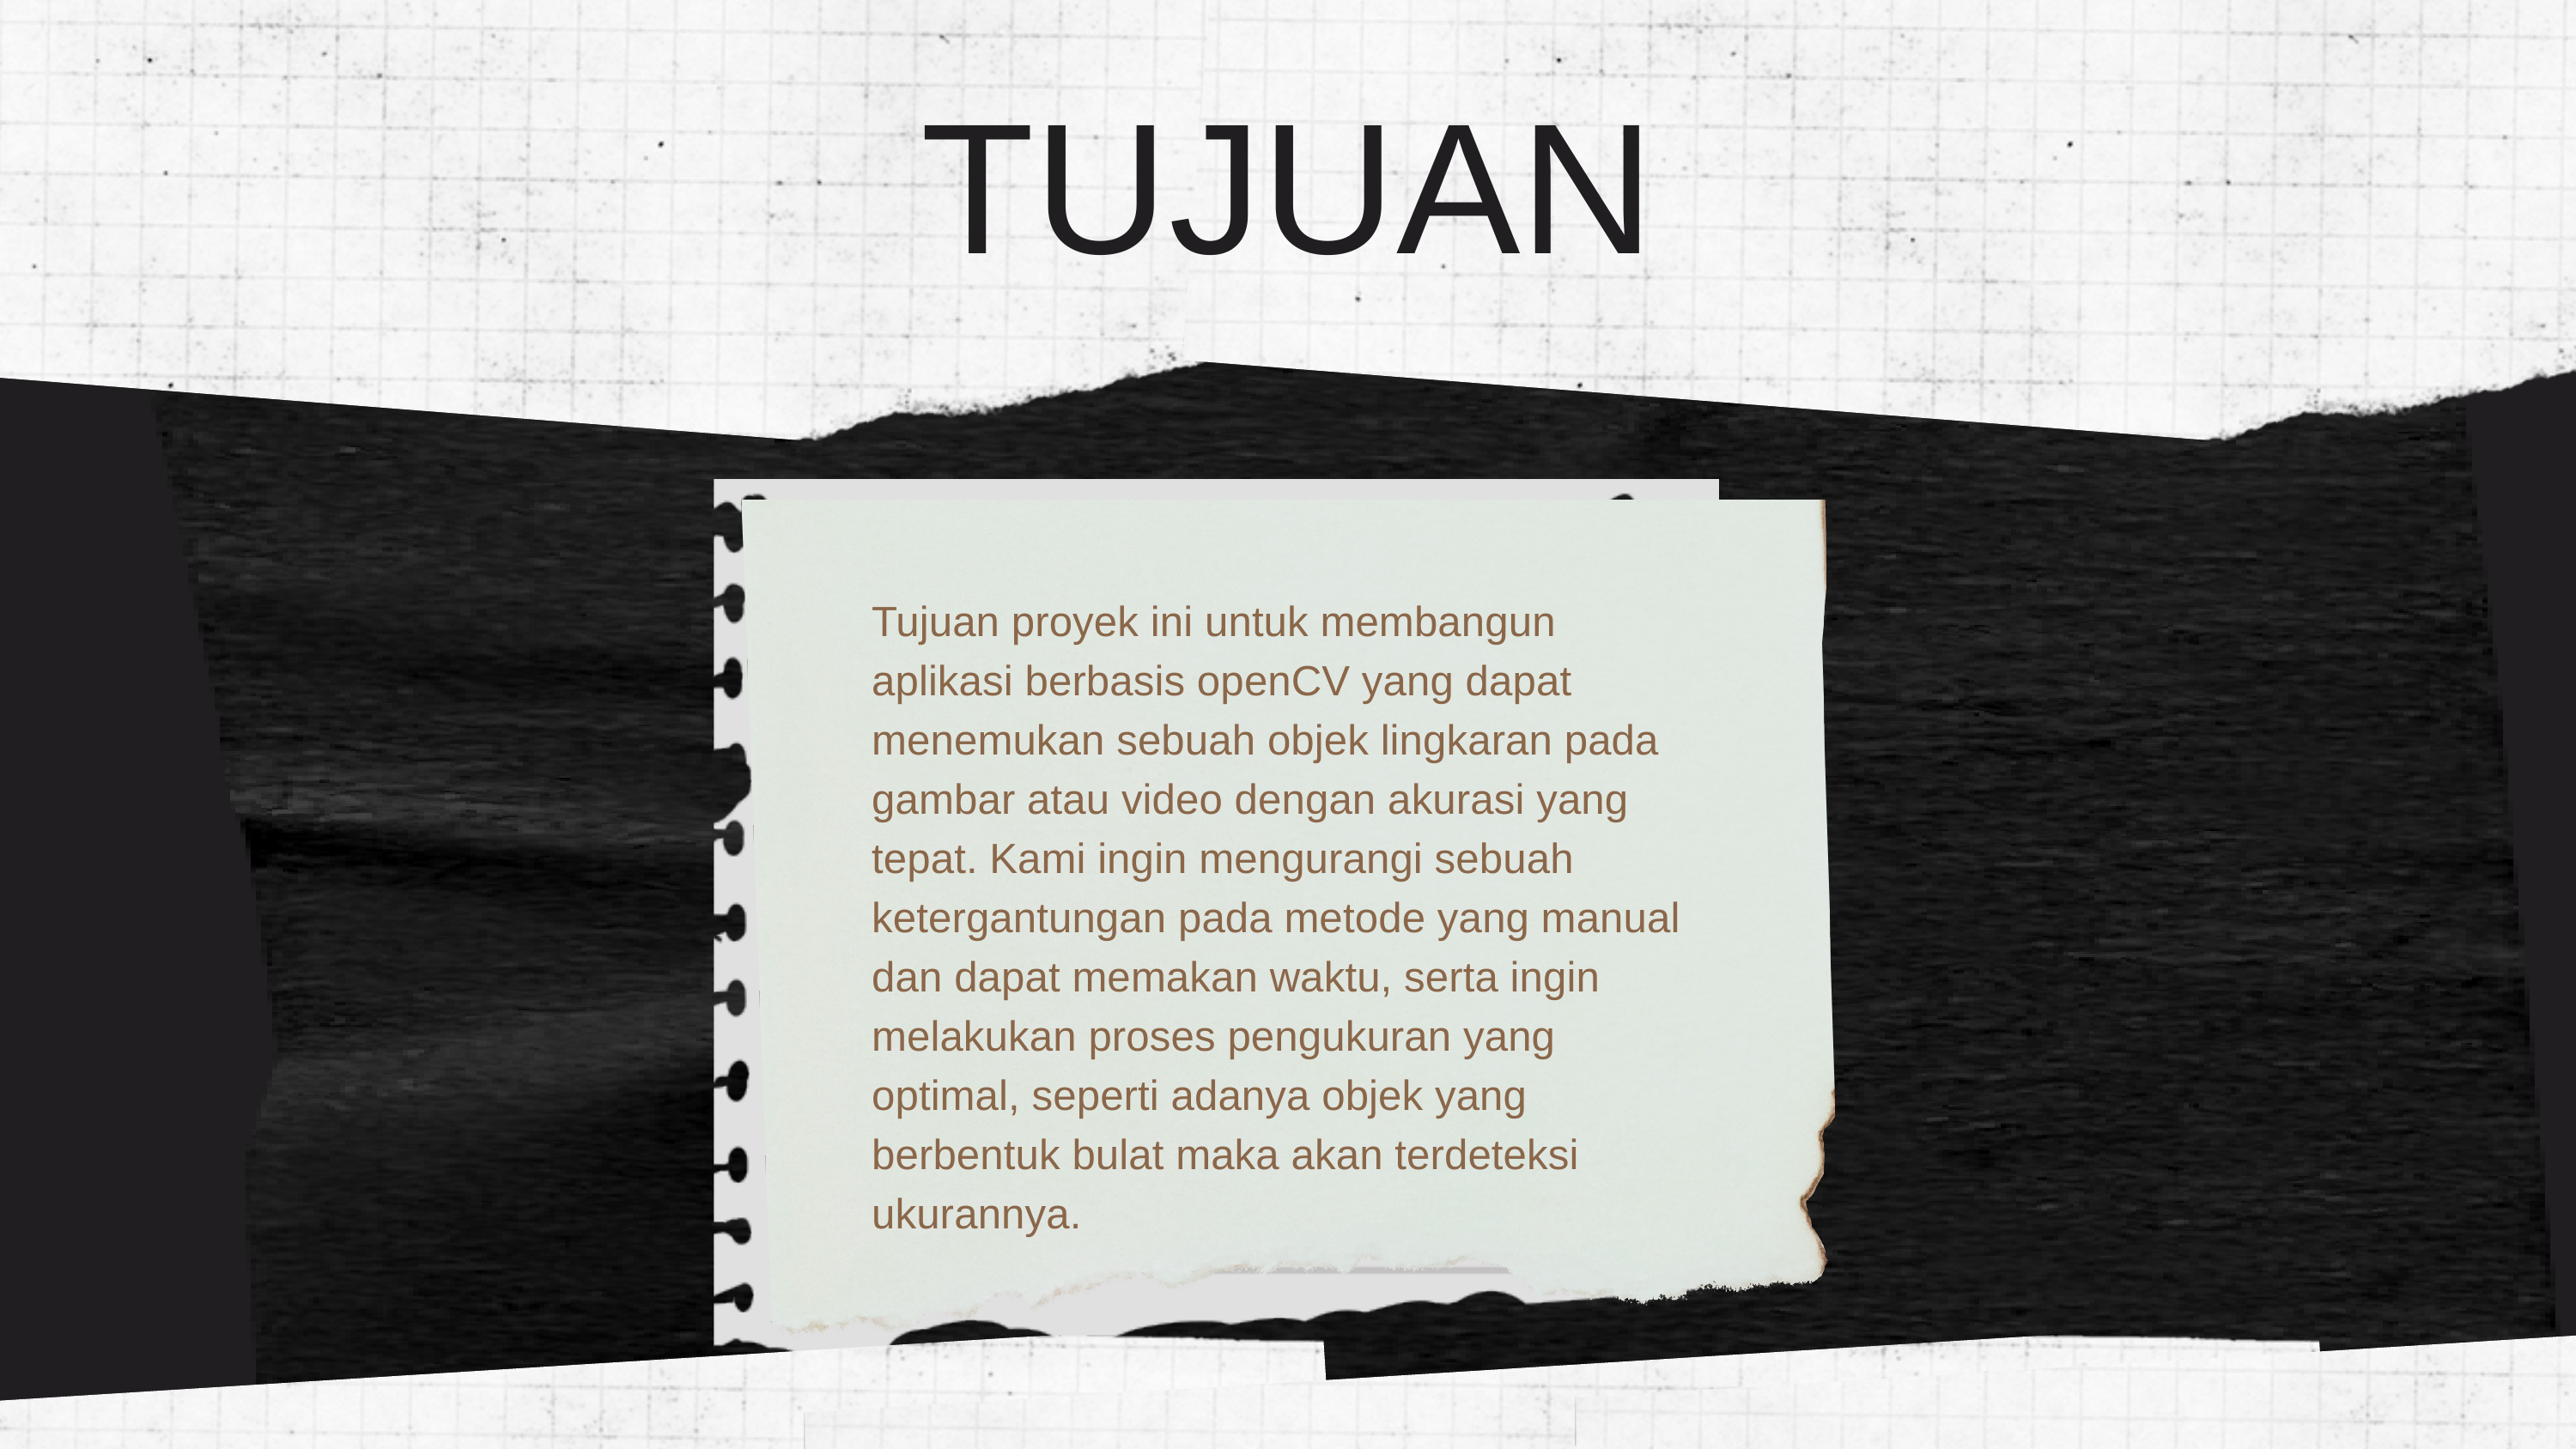

TUJUAN

Tujuan proyek ini untuk membangun aplikasi berbasis openCV yang dapat menemukan sebuah objek lingkaran pada gambar atau video dengan akurasi yang tepat. Kami ingin mengurangi sebuah ketergantungan pada metode yang manual dan dapat memakan waktu, serta ingin melakukan proses pengukuran yang optimal, seperti adanya objek yang berbentuk bulat maka akan terdeteksi ukurannya.